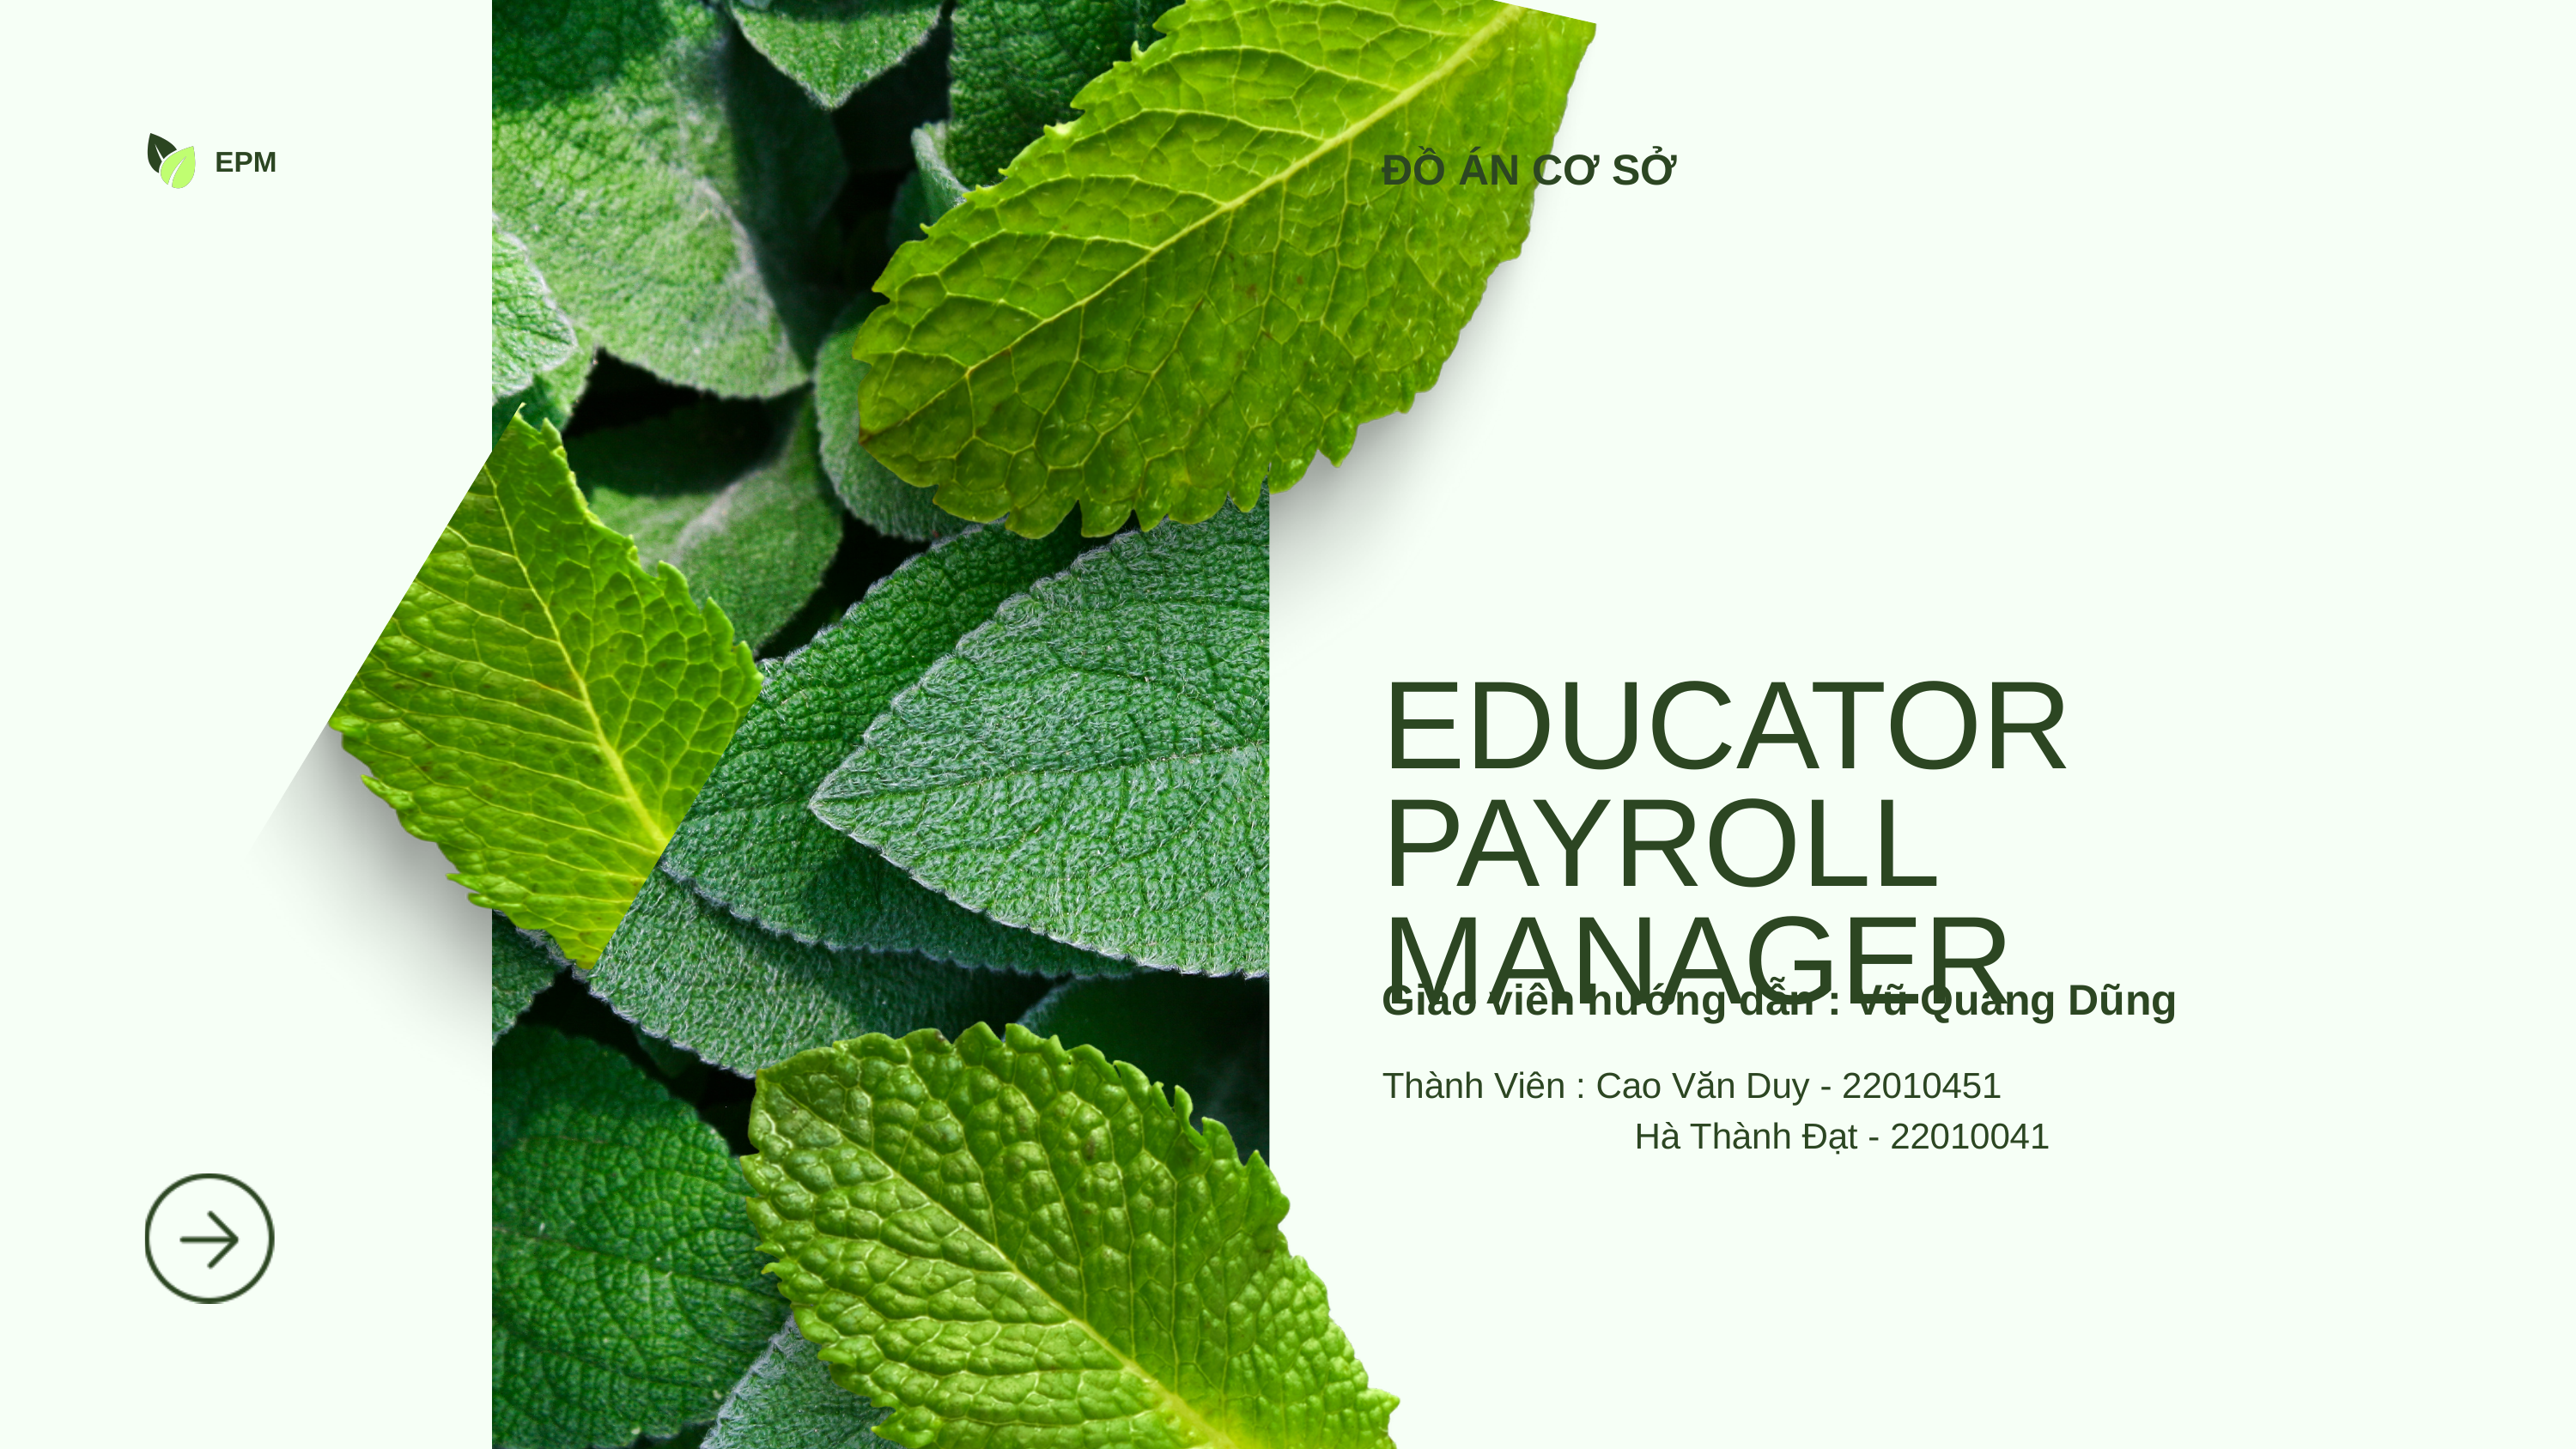

ĐỒ ÁN CƠ SỞ
EPM

EDUCATOR PAYROLL MANAGER
Giáo viên hướng dẫn : Vũ Quang Dũng

Thành Viên : Cao Văn Duy - 22010451
                         Hà Thành Đạt - 22010041